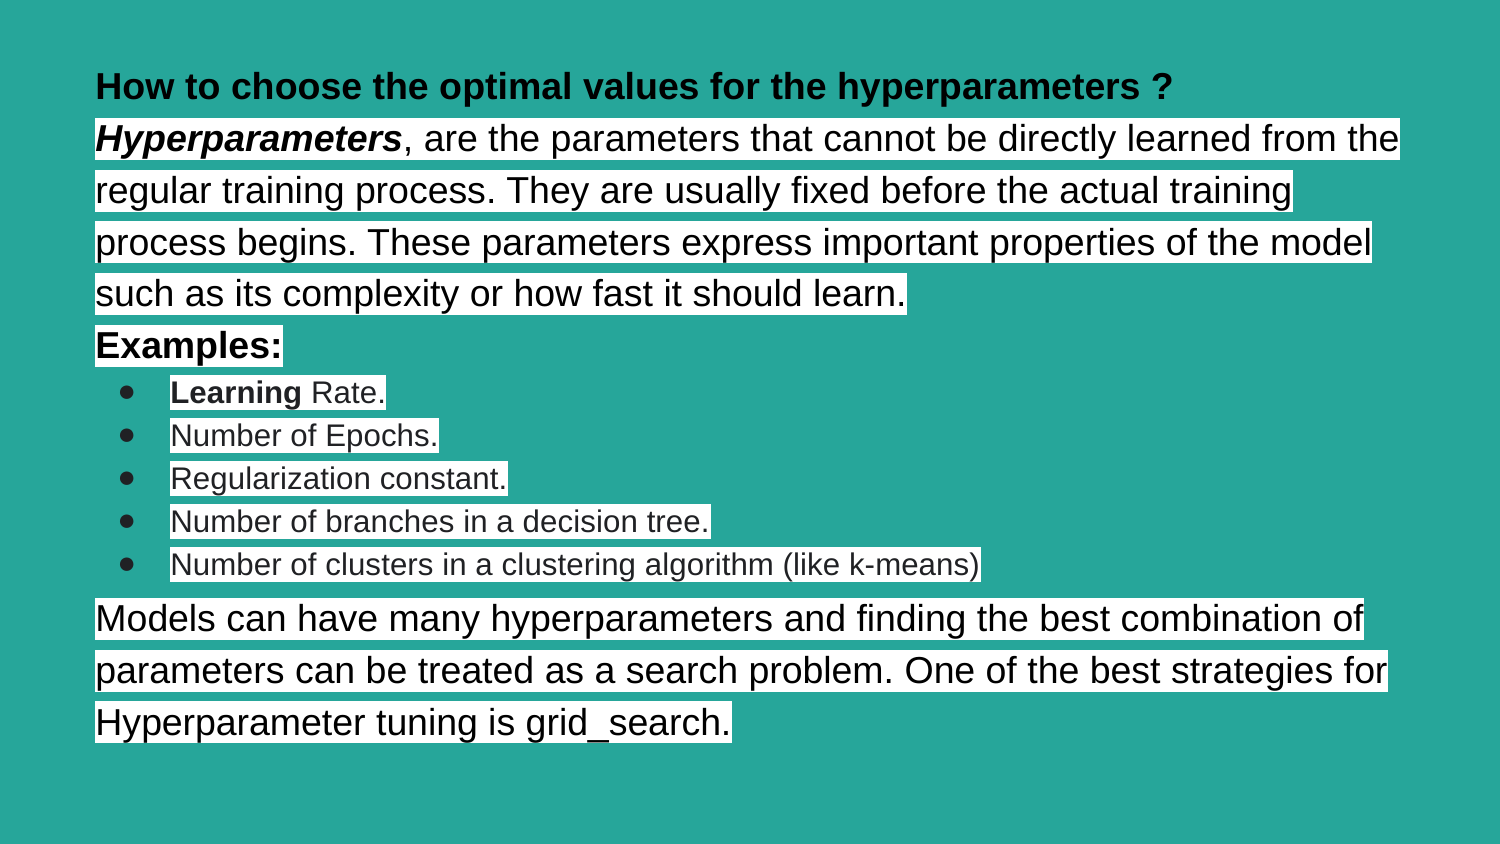

# How to choose the optimal values for the hyperparameters ?
Hyperparameters, are the parameters that cannot be directly learned from the regular training process. They are usually fixed before the actual training process begins. These parameters express important properties of the model such as its complexity or how fast it should learn.
Examples:
Learning Rate.
Number of Epochs.
Regularization constant.
Number of branches in a decision tree.
Number of clusters in a clustering algorithm (like k-means)
Models can have many hyperparameters and finding the best combination of parameters can be treated as a search problem. One of the best strategies for Hyperparameter tuning is grid_search.